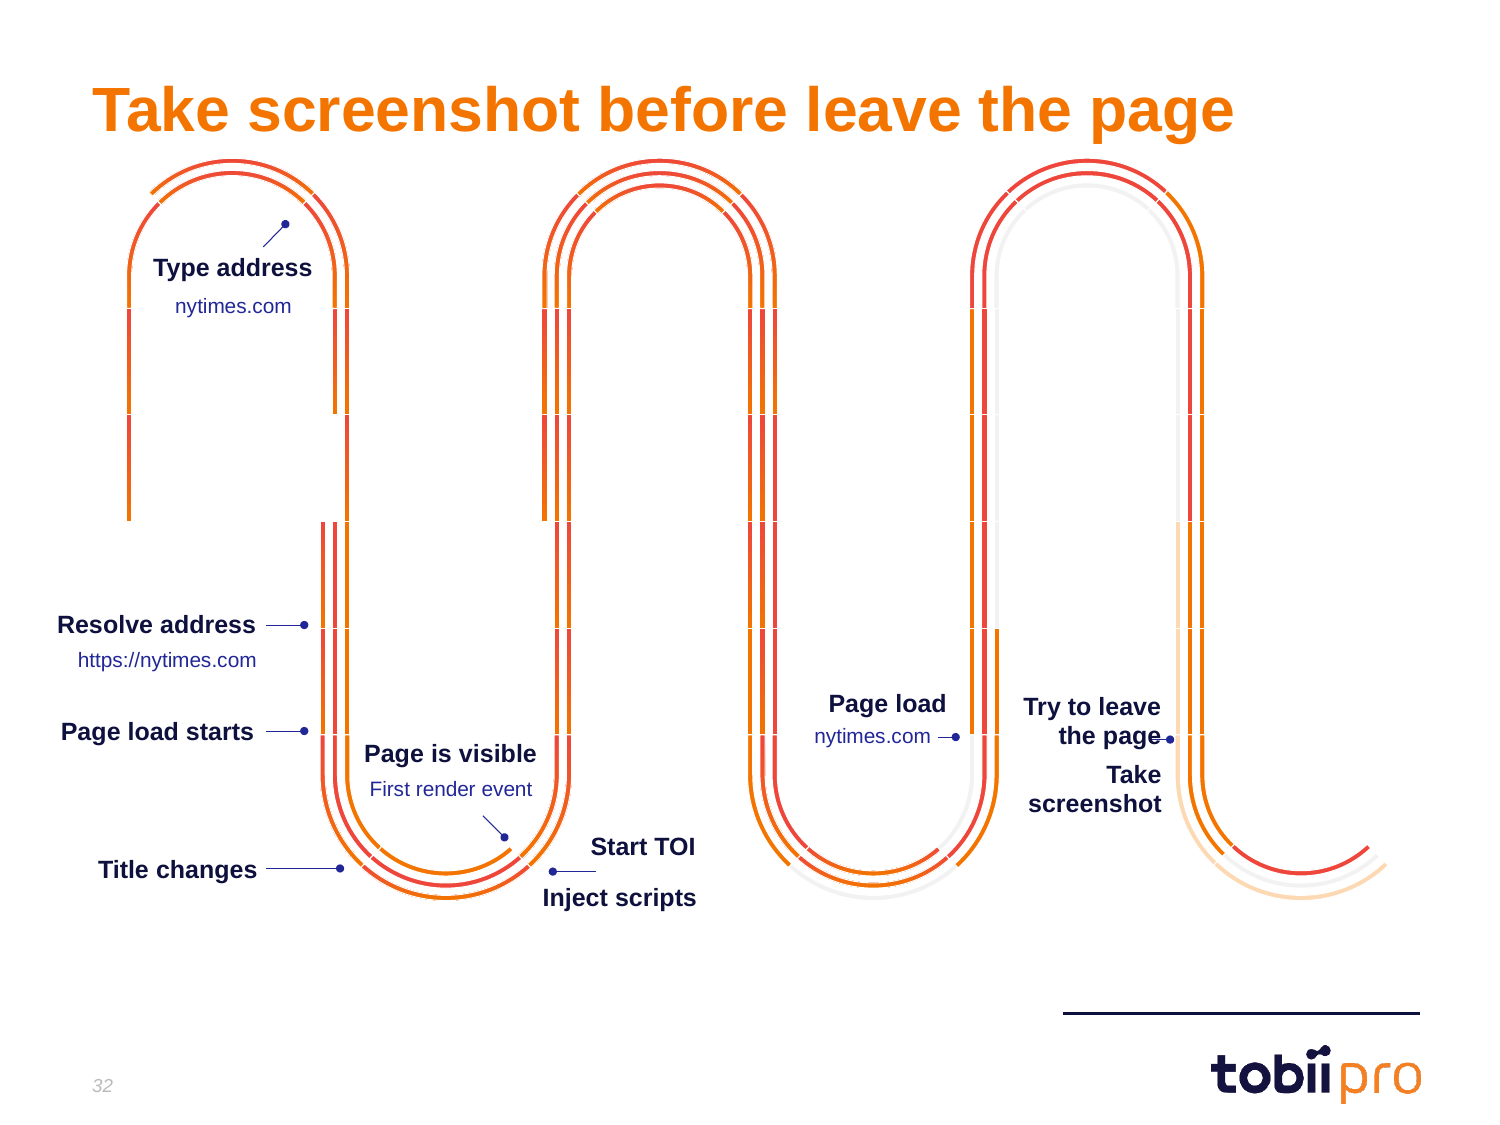

# Take screenshot before leave the page

Type address

nytimes.com

Resolve address

https://nytimes.com
Page load
Try to leave the page
Page load starts
nytimes.com

Page is visible
Take screenshot
First render event
Start TOI

Title changes

Inject scripts
32